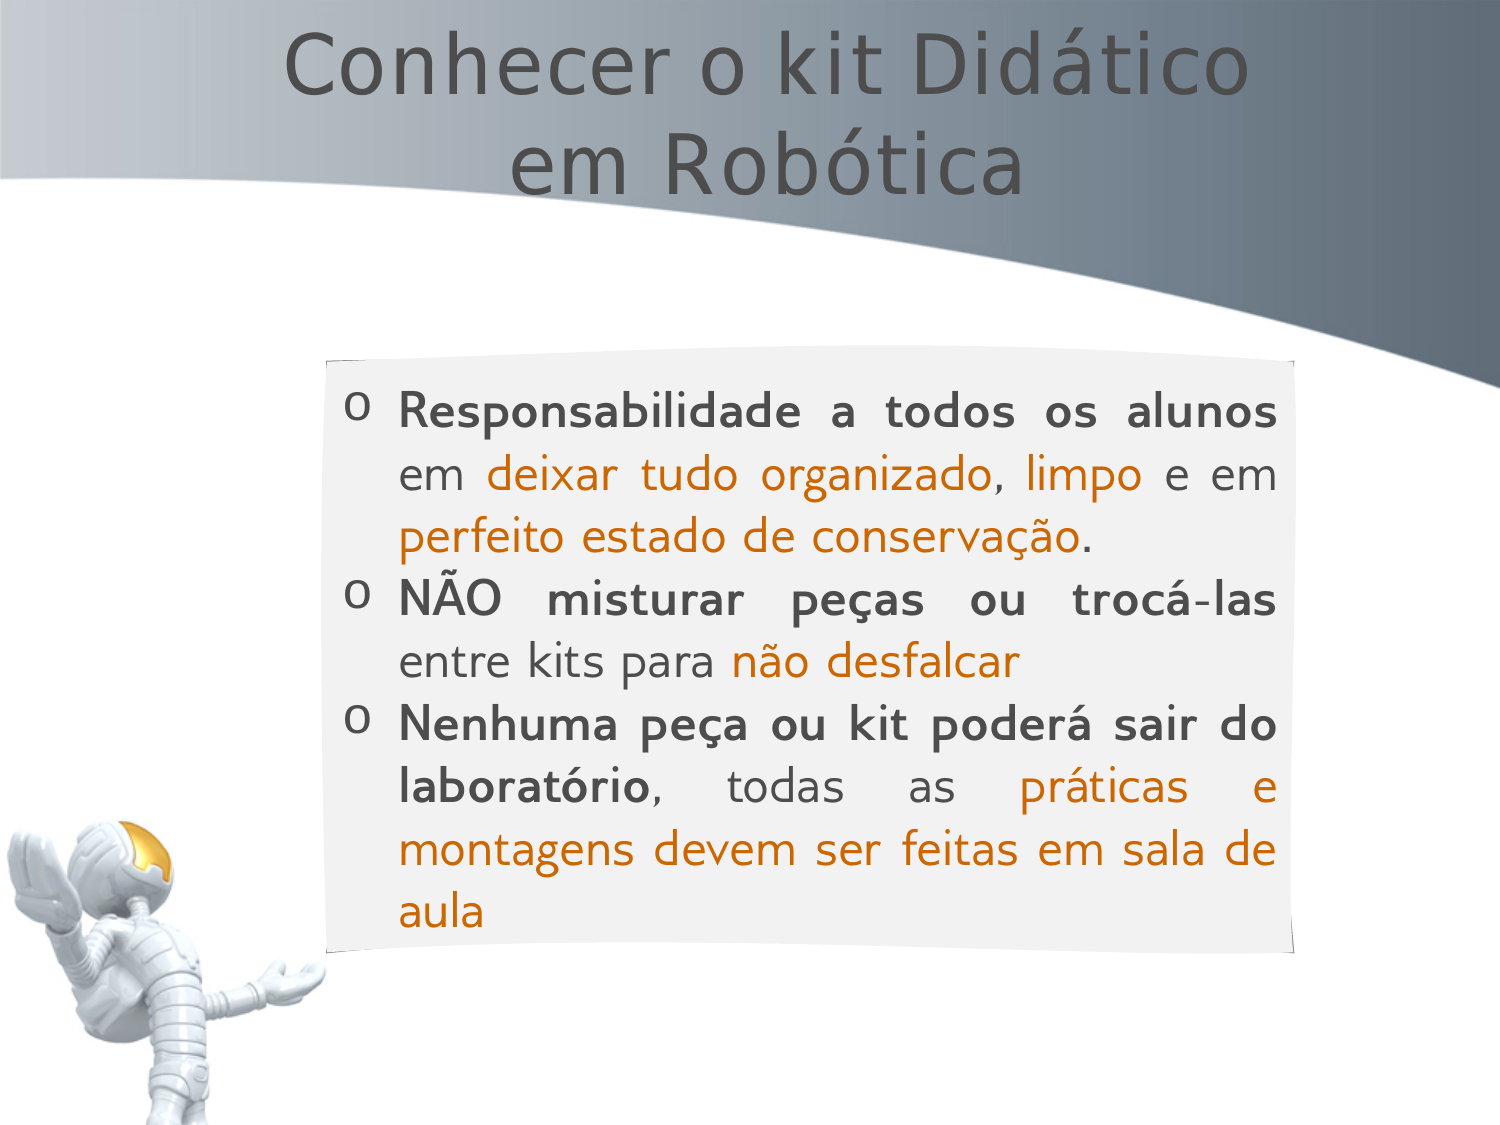

# Conhecer o kit Didático em Robótica
Responsabilidade a todos os alunos em deixar tudo organizado, limpo e em perfeito estado de conservação.
NÃO misturar peças ou trocá-las entre kits para não desfalcar
Nenhuma peça ou kit poderá sair do laboratório, todas as práticas e montagens devem ser feitas em sala de aula